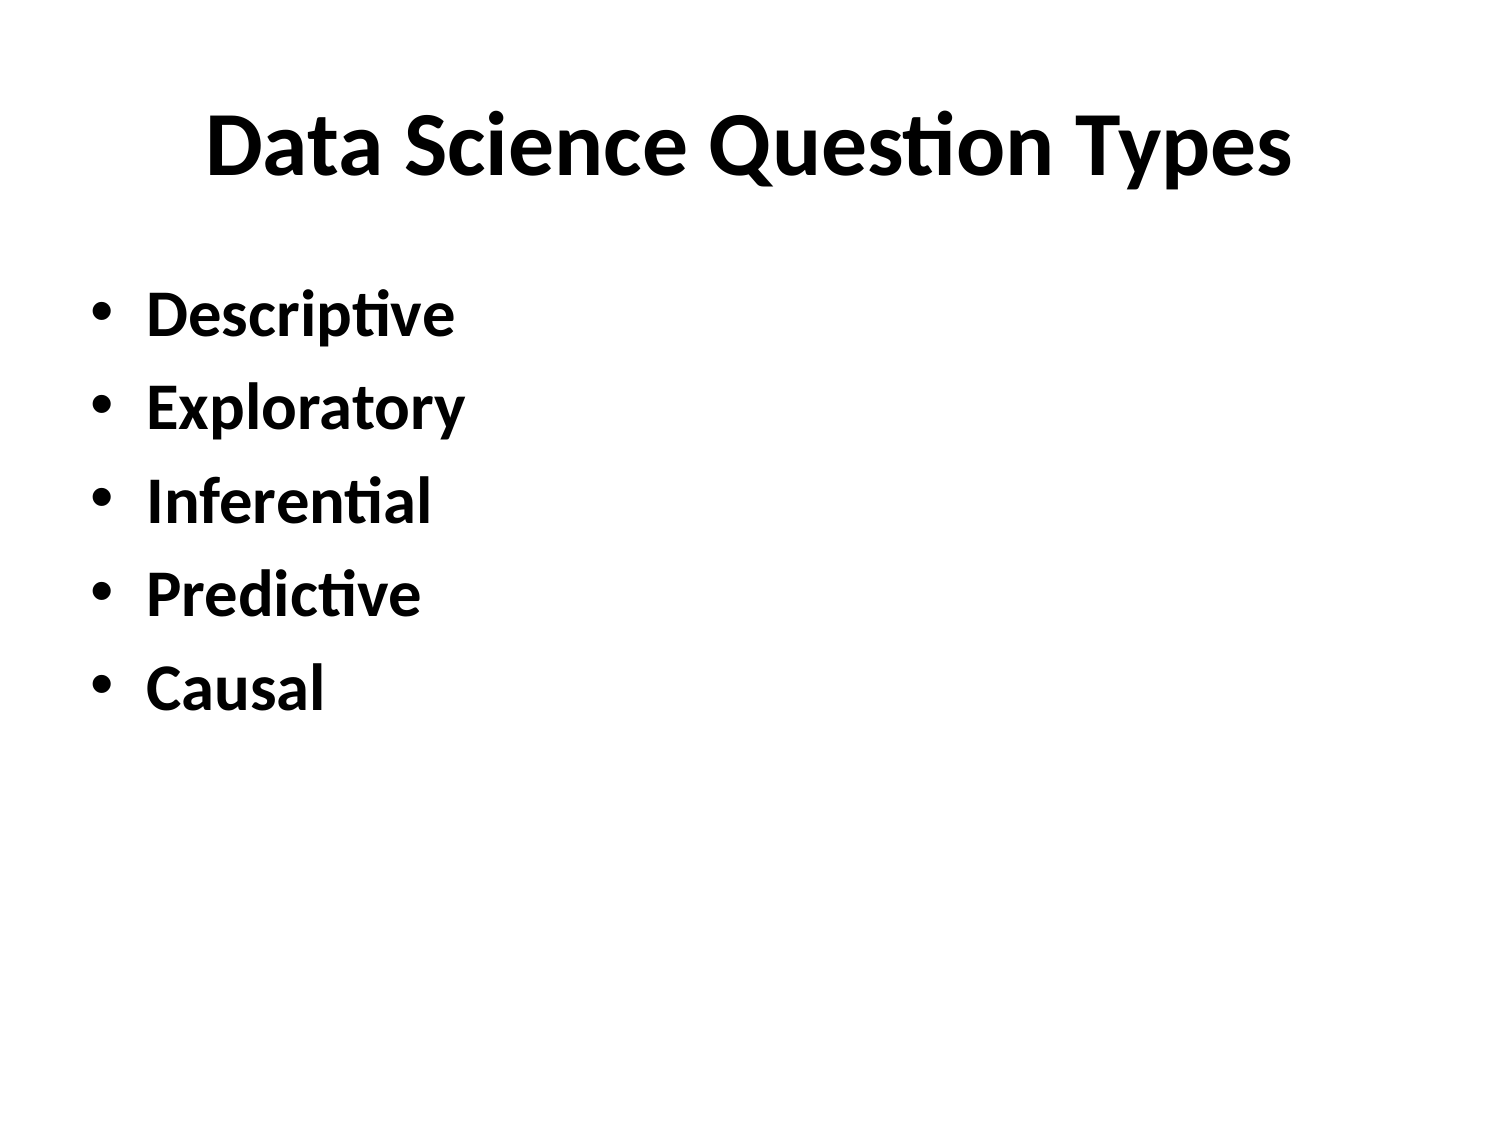

# Data Science Question Types
Descriptive
Exploratory
Inferential
Predictive
Causal